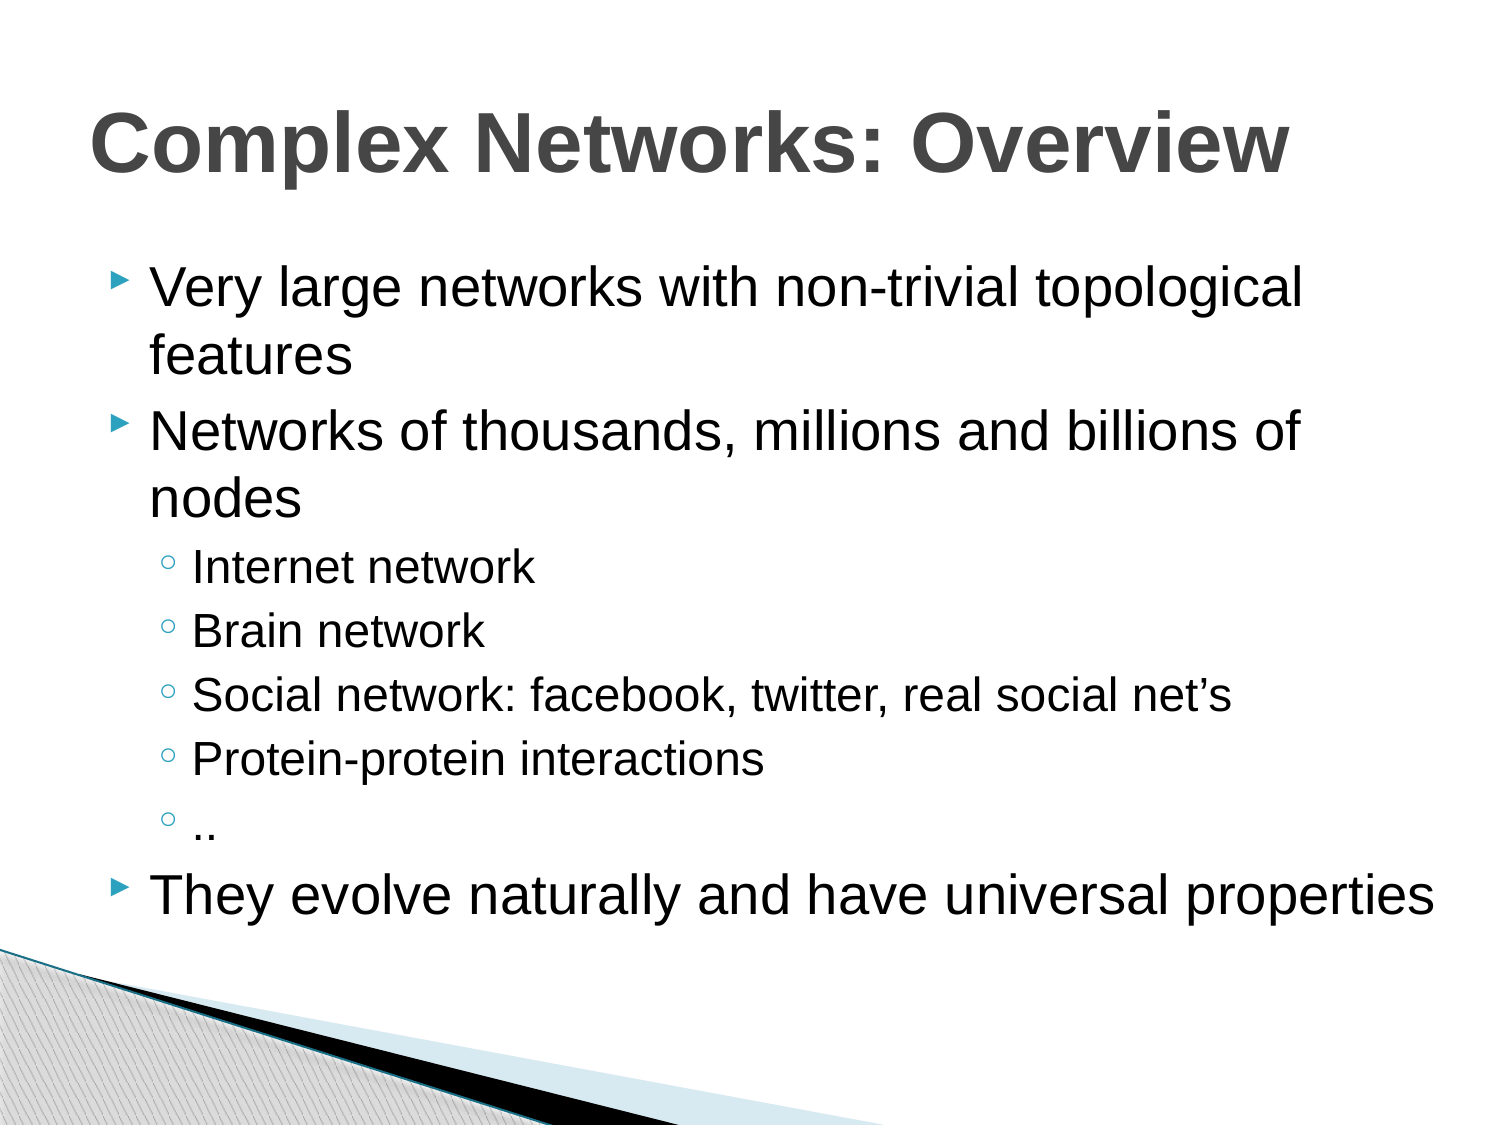

# Complex Networks: Overview
Very large networks with non-trivial topological features
Networks of thousands, millions and billions of nodes
Internet network
Brain network
Social network: facebook, twitter, real social net’s
Protein-protein interactions
..
They evolve naturally and have universal properties